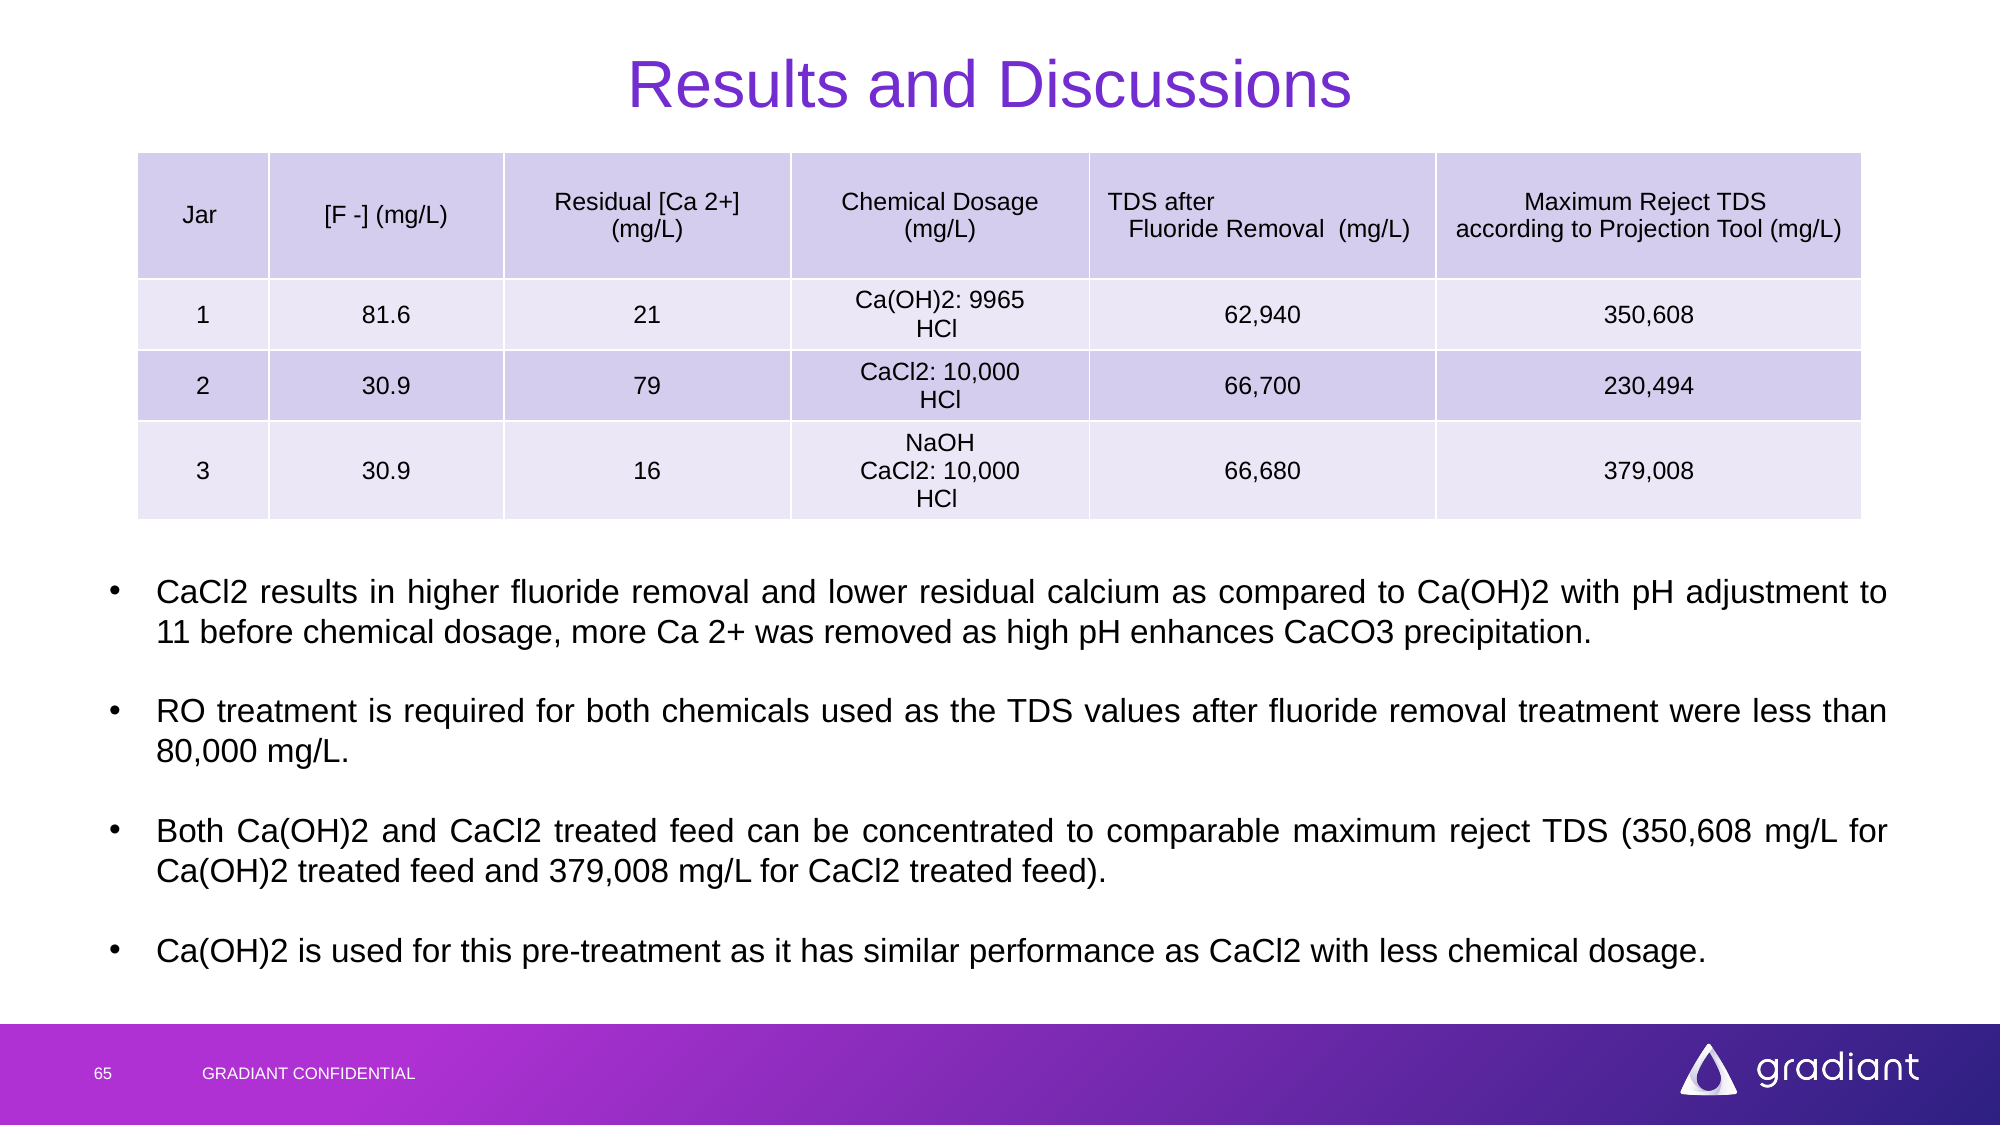

# Results and Discussions
| Jar | [F -] (mg/L) | Residual [Ca 2+] (mg/L) | Chemical Dosage (mg/L) | TDS after Fluoride Removal (mg/L) | Maximum Reject TDS according to Projection Tool (mg/L) |
| --- | --- | --- | --- | --- | --- |
| 1 | 81.6 | 21 | Ca(OH)2: 9965 HCl | 62,940 | 350,608 |
| 2 | 30.9 | 79 | CaCl2: 10,000 HCl | 66,700 | 230,494 |
| 3 | 30.9 | 16 | NaOH CaCl2: 10,000 HCl | 66,680 | 379,008 |
CaCl2 results in higher fluoride removal and lower residual calcium as compared to Ca(OH)2 with pH adjustment to 11 before chemical dosage, more Ca 2+ was removed as high pH enhances CaCO3 precipitation.

RO treatment is required for both chemicals used as the TDS values after fluoride removal treatment were less than 80,000 mg/L.

Both Ca(OH)2 and CaCl2 treated feed can be concentrated to comparable maximum reject TDS (350,608 mg/L for Ca(OH)2 treated feed and 379,008 mg/L for CaCl2 treated feed).

Ca(OH)2 is used for this pre-treatment as it has similar performance as CaCl2 with less chemical dosage.
65
GRADIANT CONFIDENTIAL